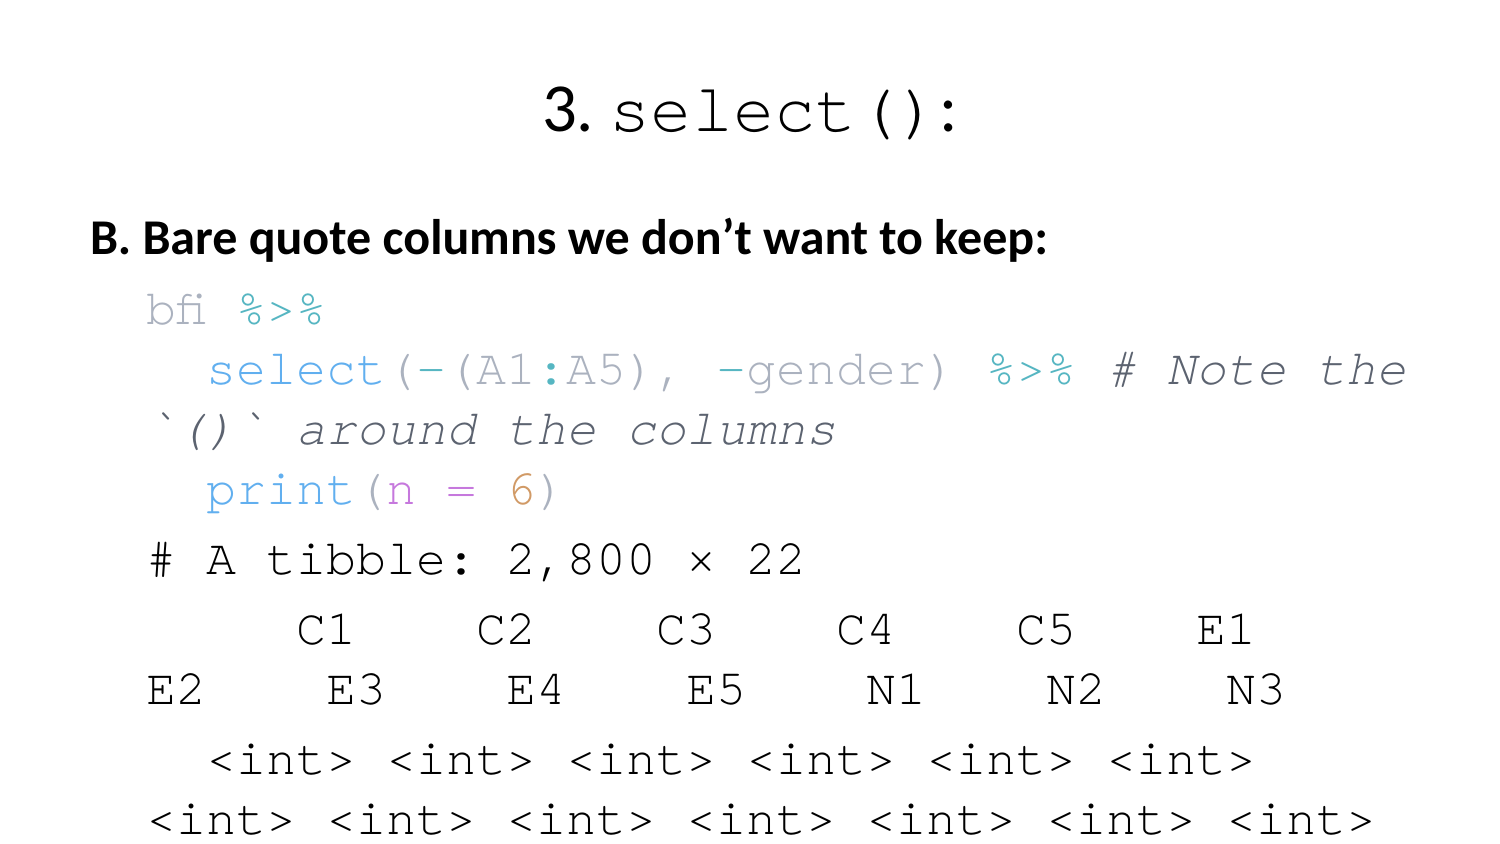

# 3. select():
B. Bare quote columns we don’t want to keep:
bfi %>%
  select(-(A1:A5), -gender) %>% # Note the `()` around the columns
  print(n = 6)
# A tibble: 2,800 × 22
     C1    C2    C3    C4    C5    E1    E2    E3    E4    E5    N1    N2    N3
  <int> <int> <int> <int> <int> <int> <int> <int> <int> <int> <int> <int> <int>
1     2     3     3     4     4     3     3     3     4     4     3     4     2
2     5     4     4     3     4     1     1     6     4     3     3     3     3
3     4     5     4     2     5     2     4     4     4     5     4     5     4
4     4     4     3     5     5     5     3     4     4     4     2     5     2
5     4     4     5     3     2     2     2     5     4     5     2     3     4
6     6     6     6     1     3     2     1     6     5     6     3     5     2
# … with 2,794 more rows, and 9 more variables: N4 <int>, N5 <int>, O1 <int>,
#   O2 <int>, O3 <int>, O4 <int>, O5 <int>, education <chr>, age <int>